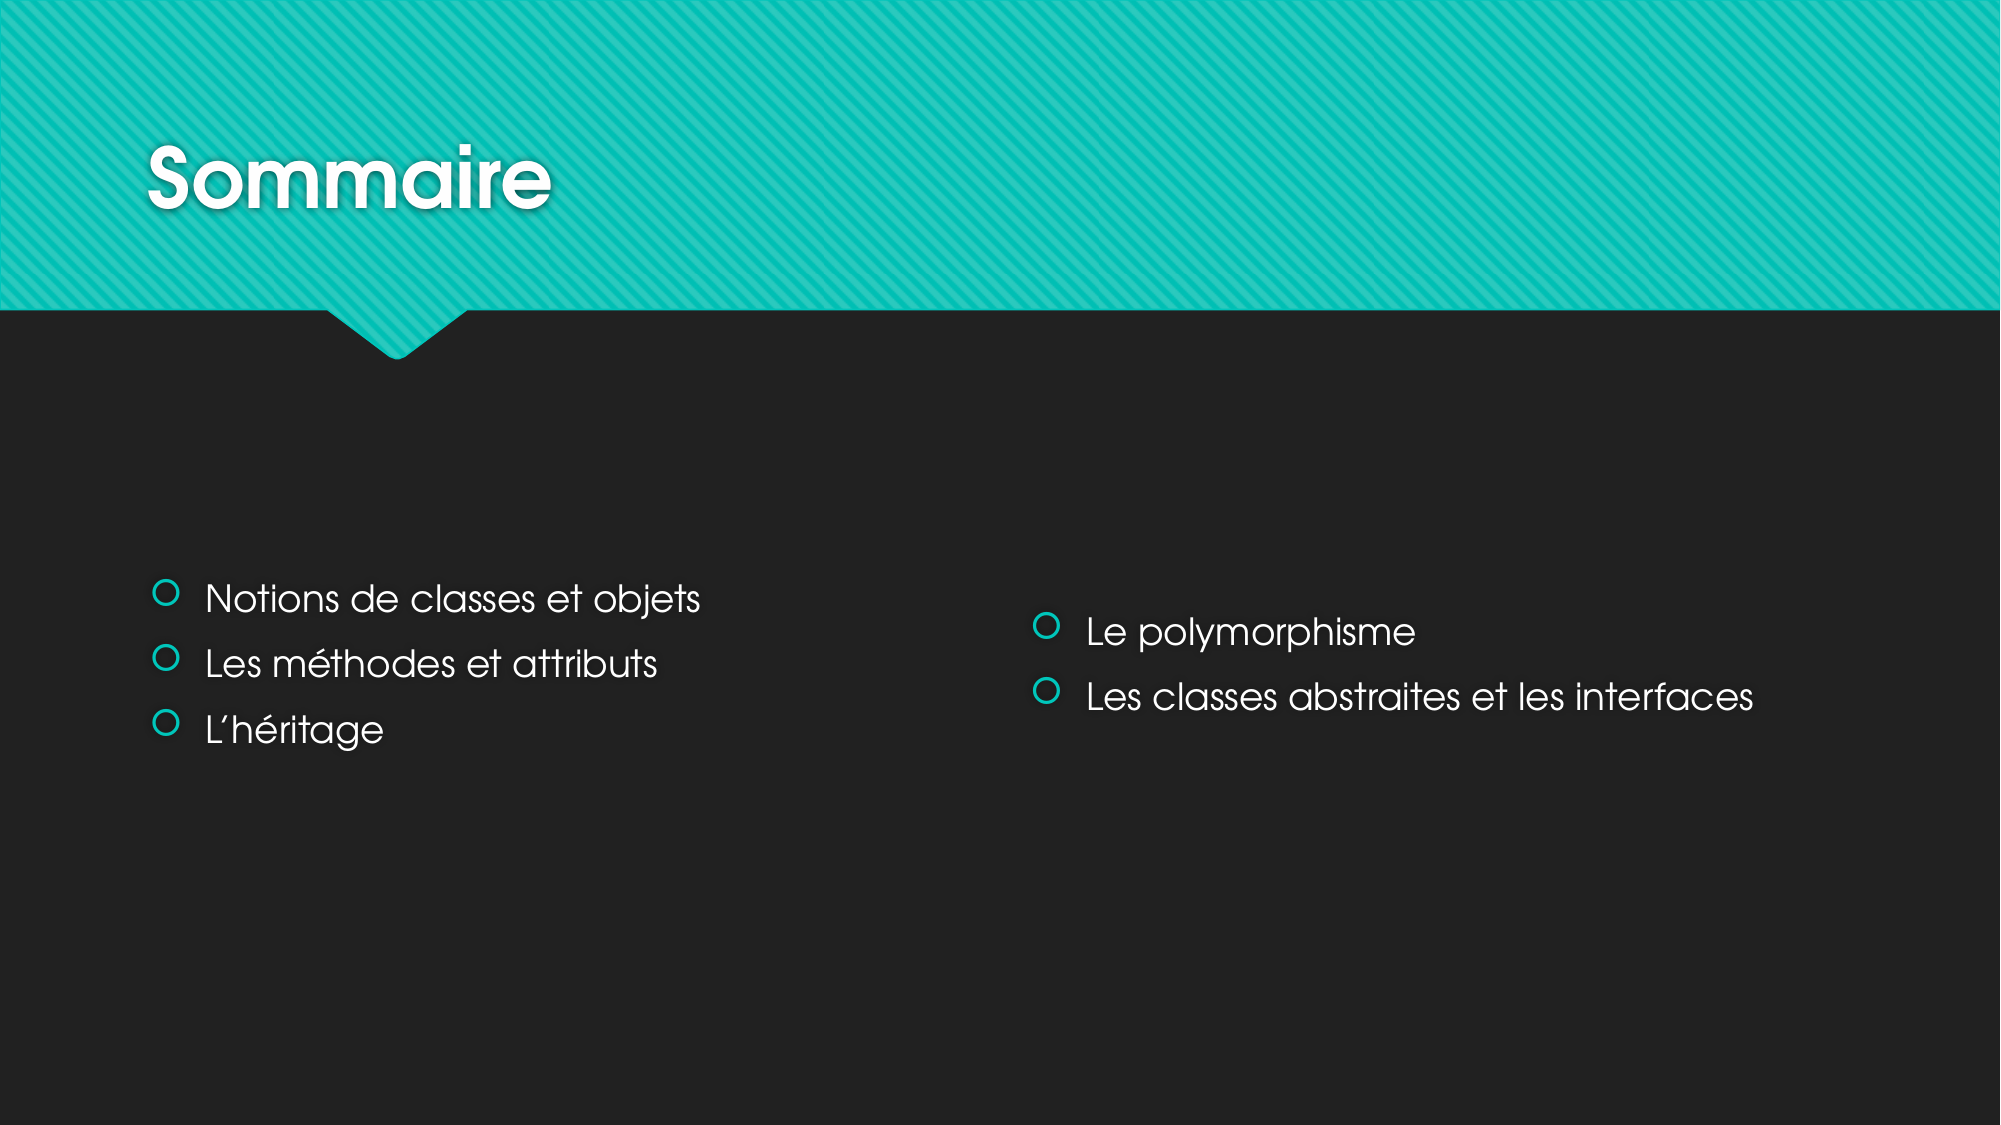

# Sommaire
Notions de classes et objets
Les méthodes et attributs
L’héritage
Le polymorphisme
Les classes abstraites et les interfaces